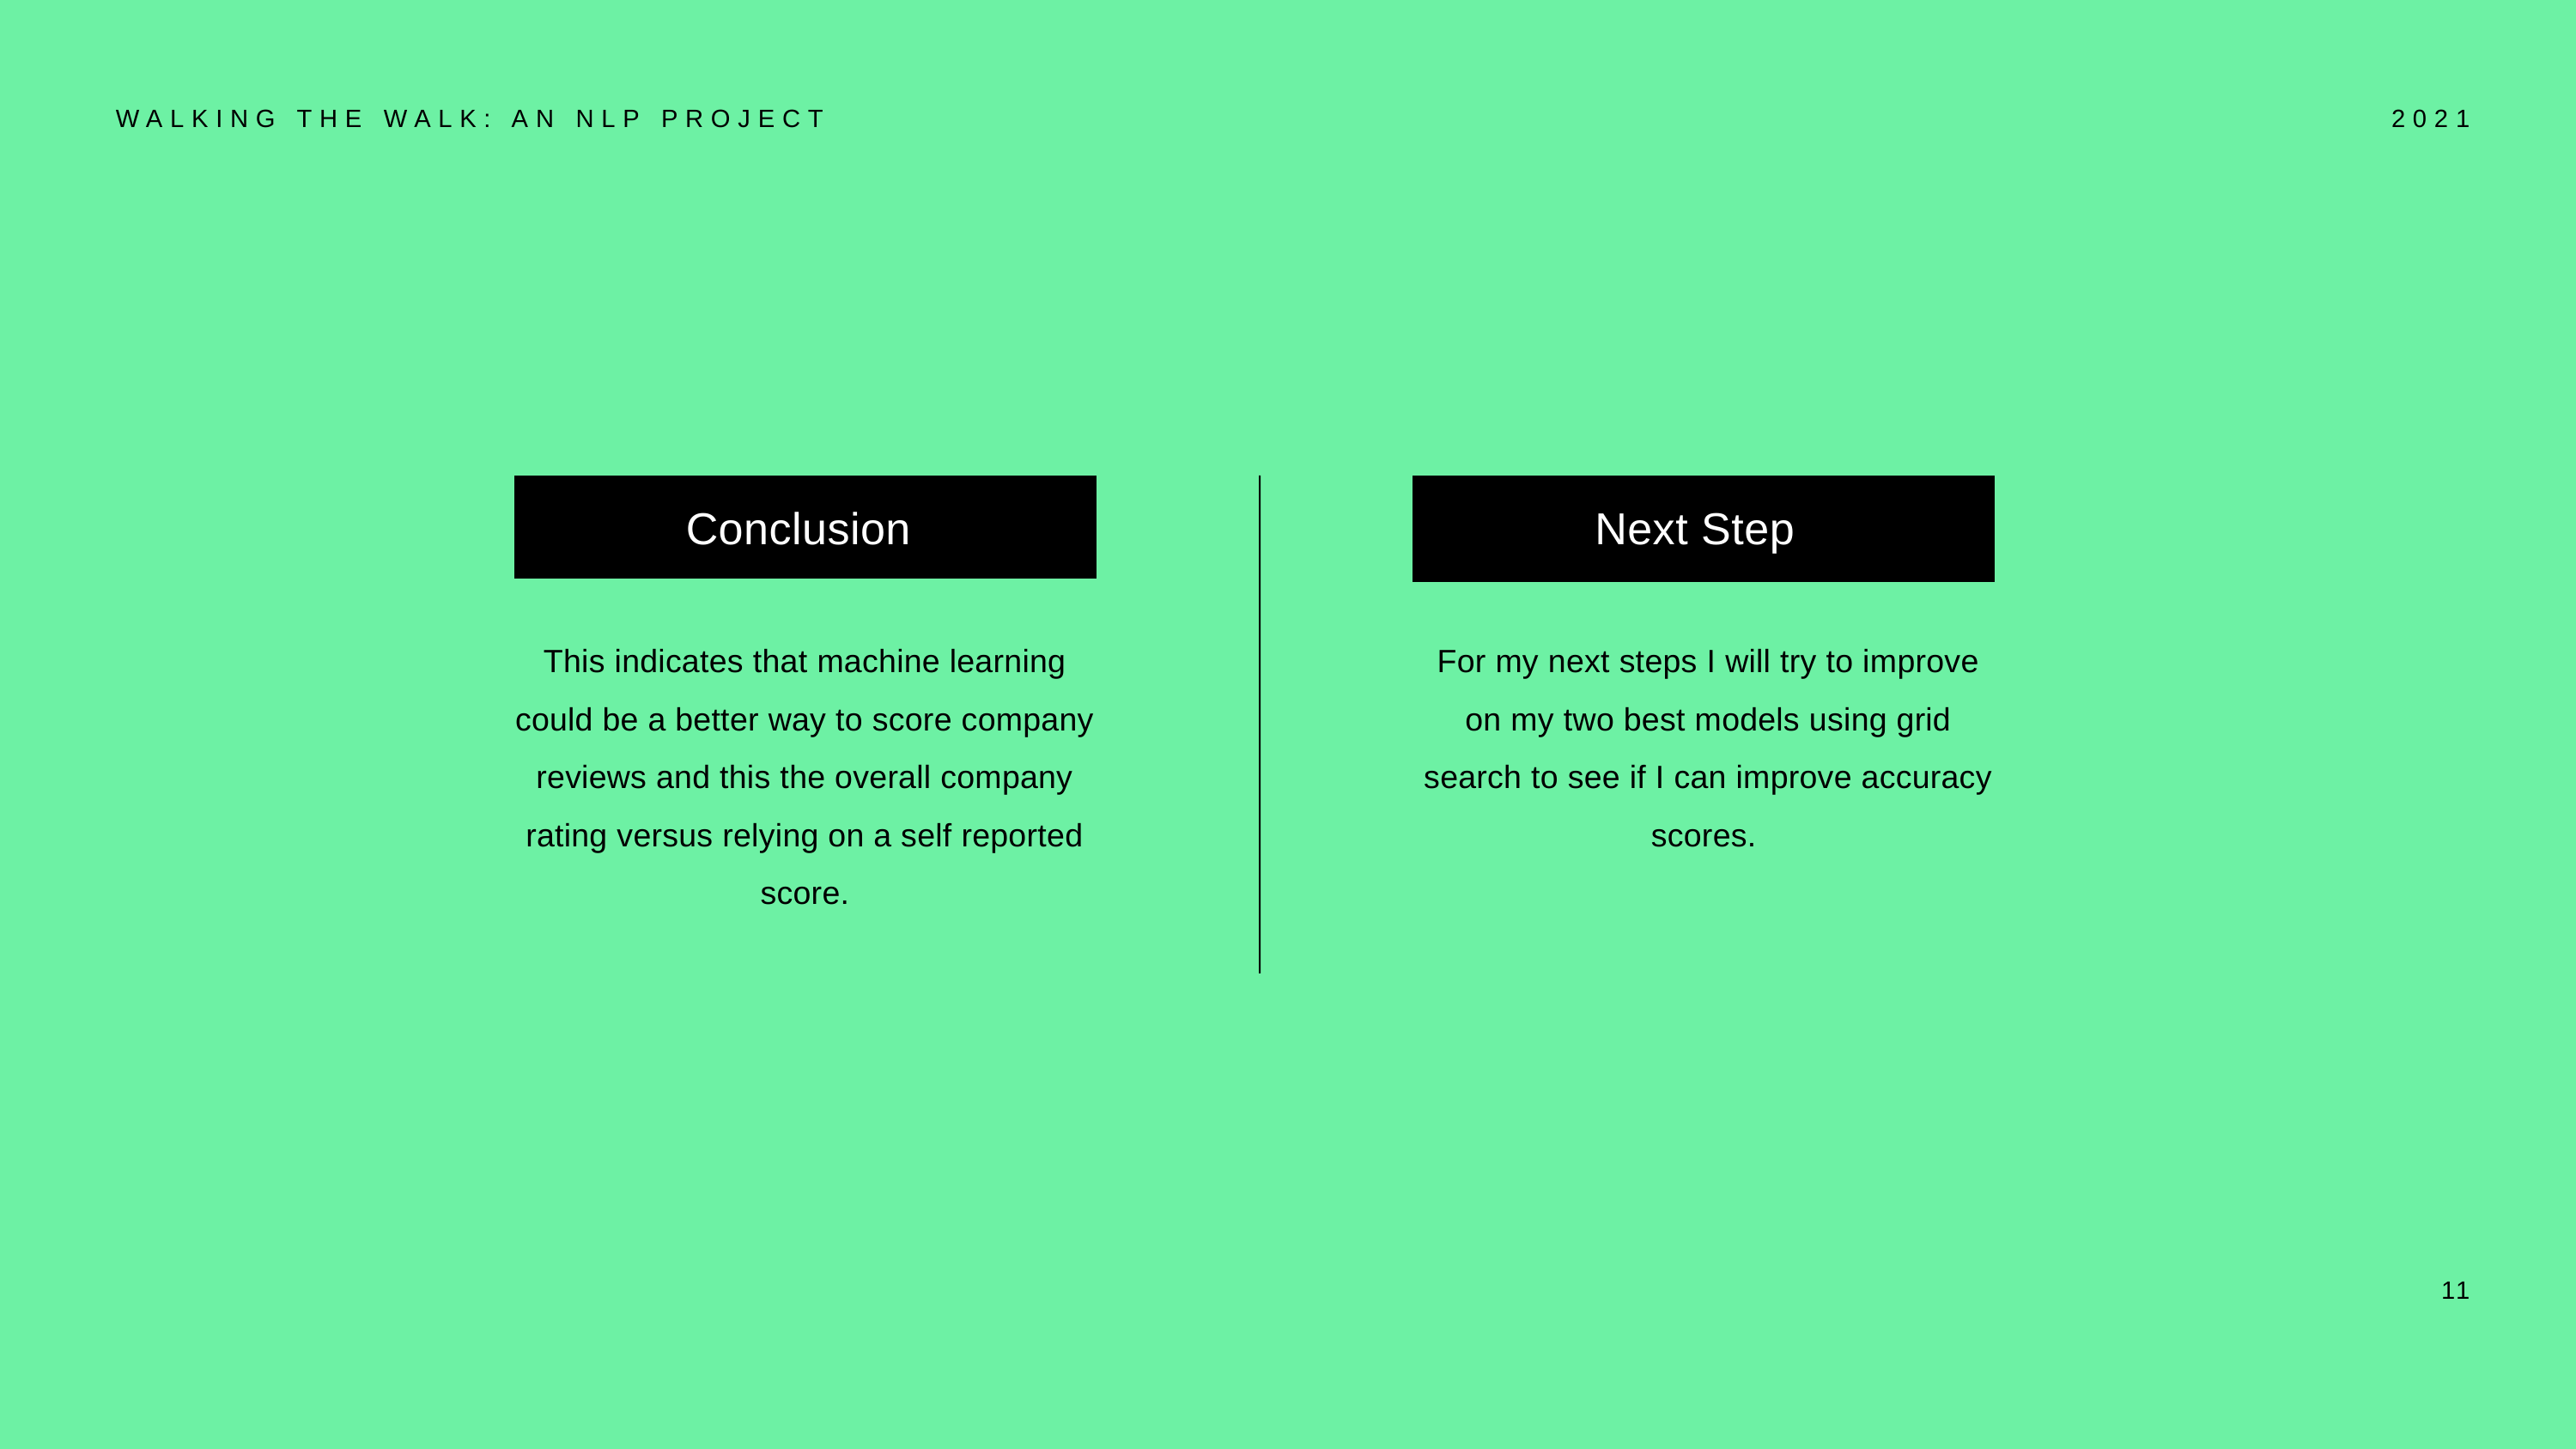

WALKING THE WALK: AN NLP PROJECT
2021

Conclusion

Next Step
This indicates that machine learning could be a better way to score company reviews and this the overall company rating versus relying on a self reported score.

For my next steps I will try to improve on my two best models using grid search to see if I can improve accuracy scores.

11